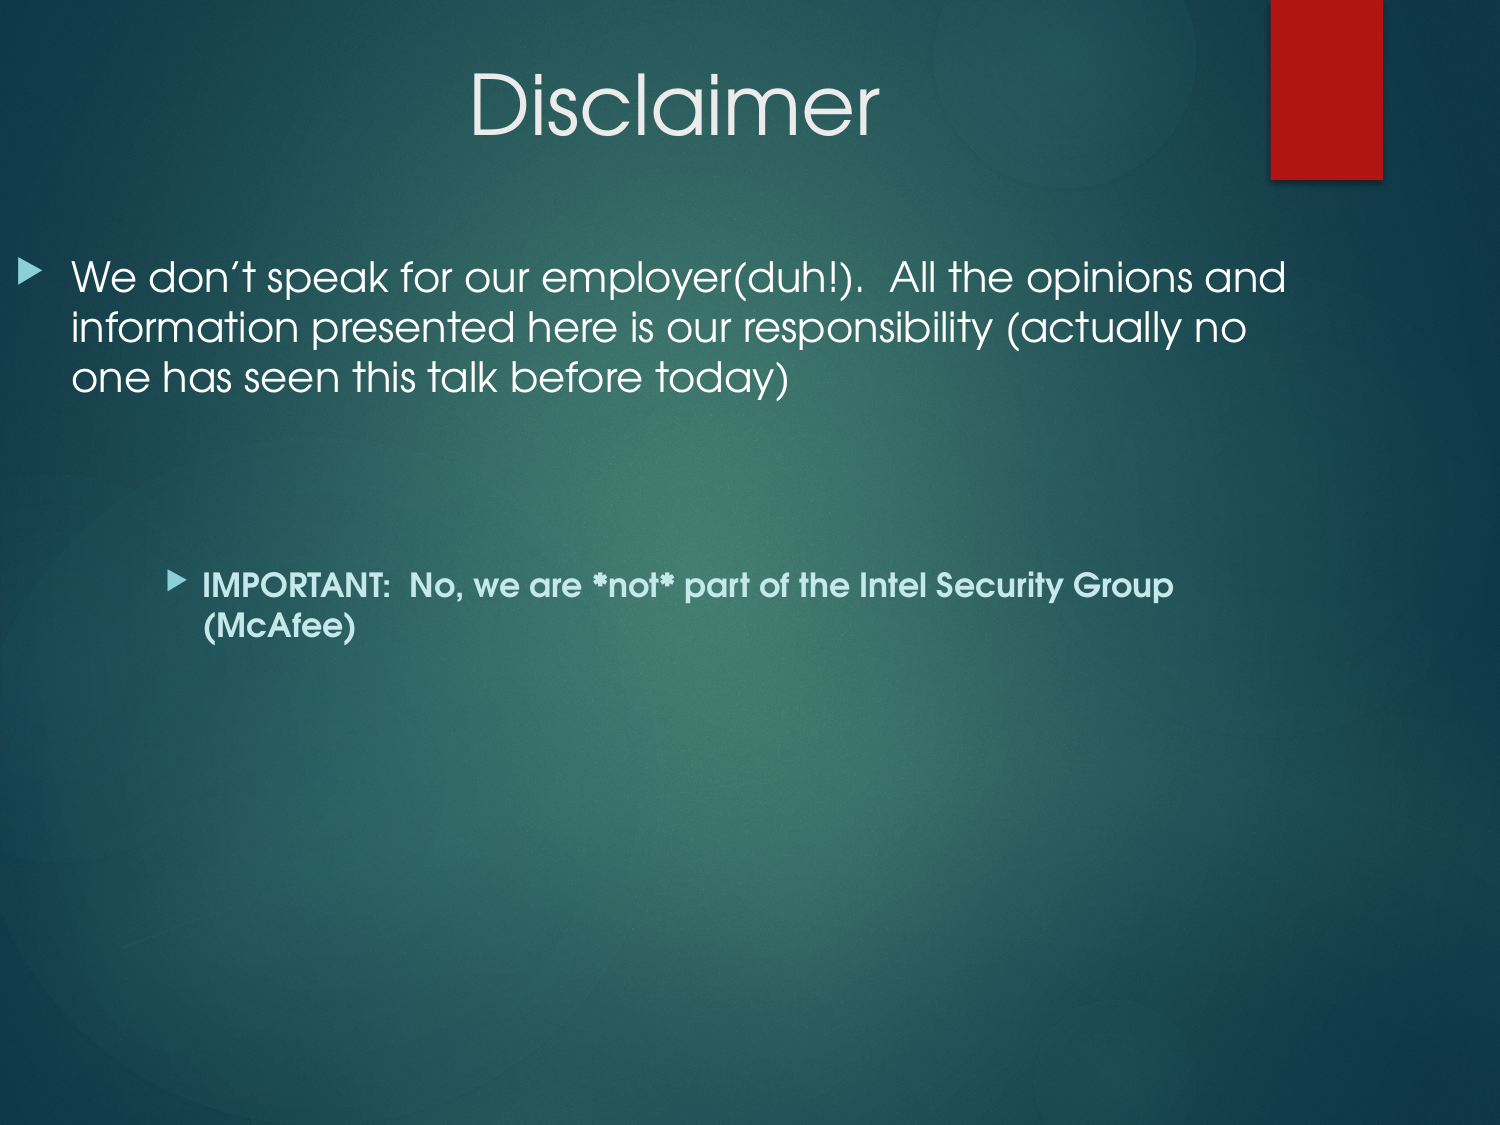

Disclaimer
We don’t speak for our employer(duh!).  All the opinions and information presented here is our responsibility (actually no one has seen this talk before today)

IMPORTANT:  No, we are *not* part of the Intel Security Group (McAfee)